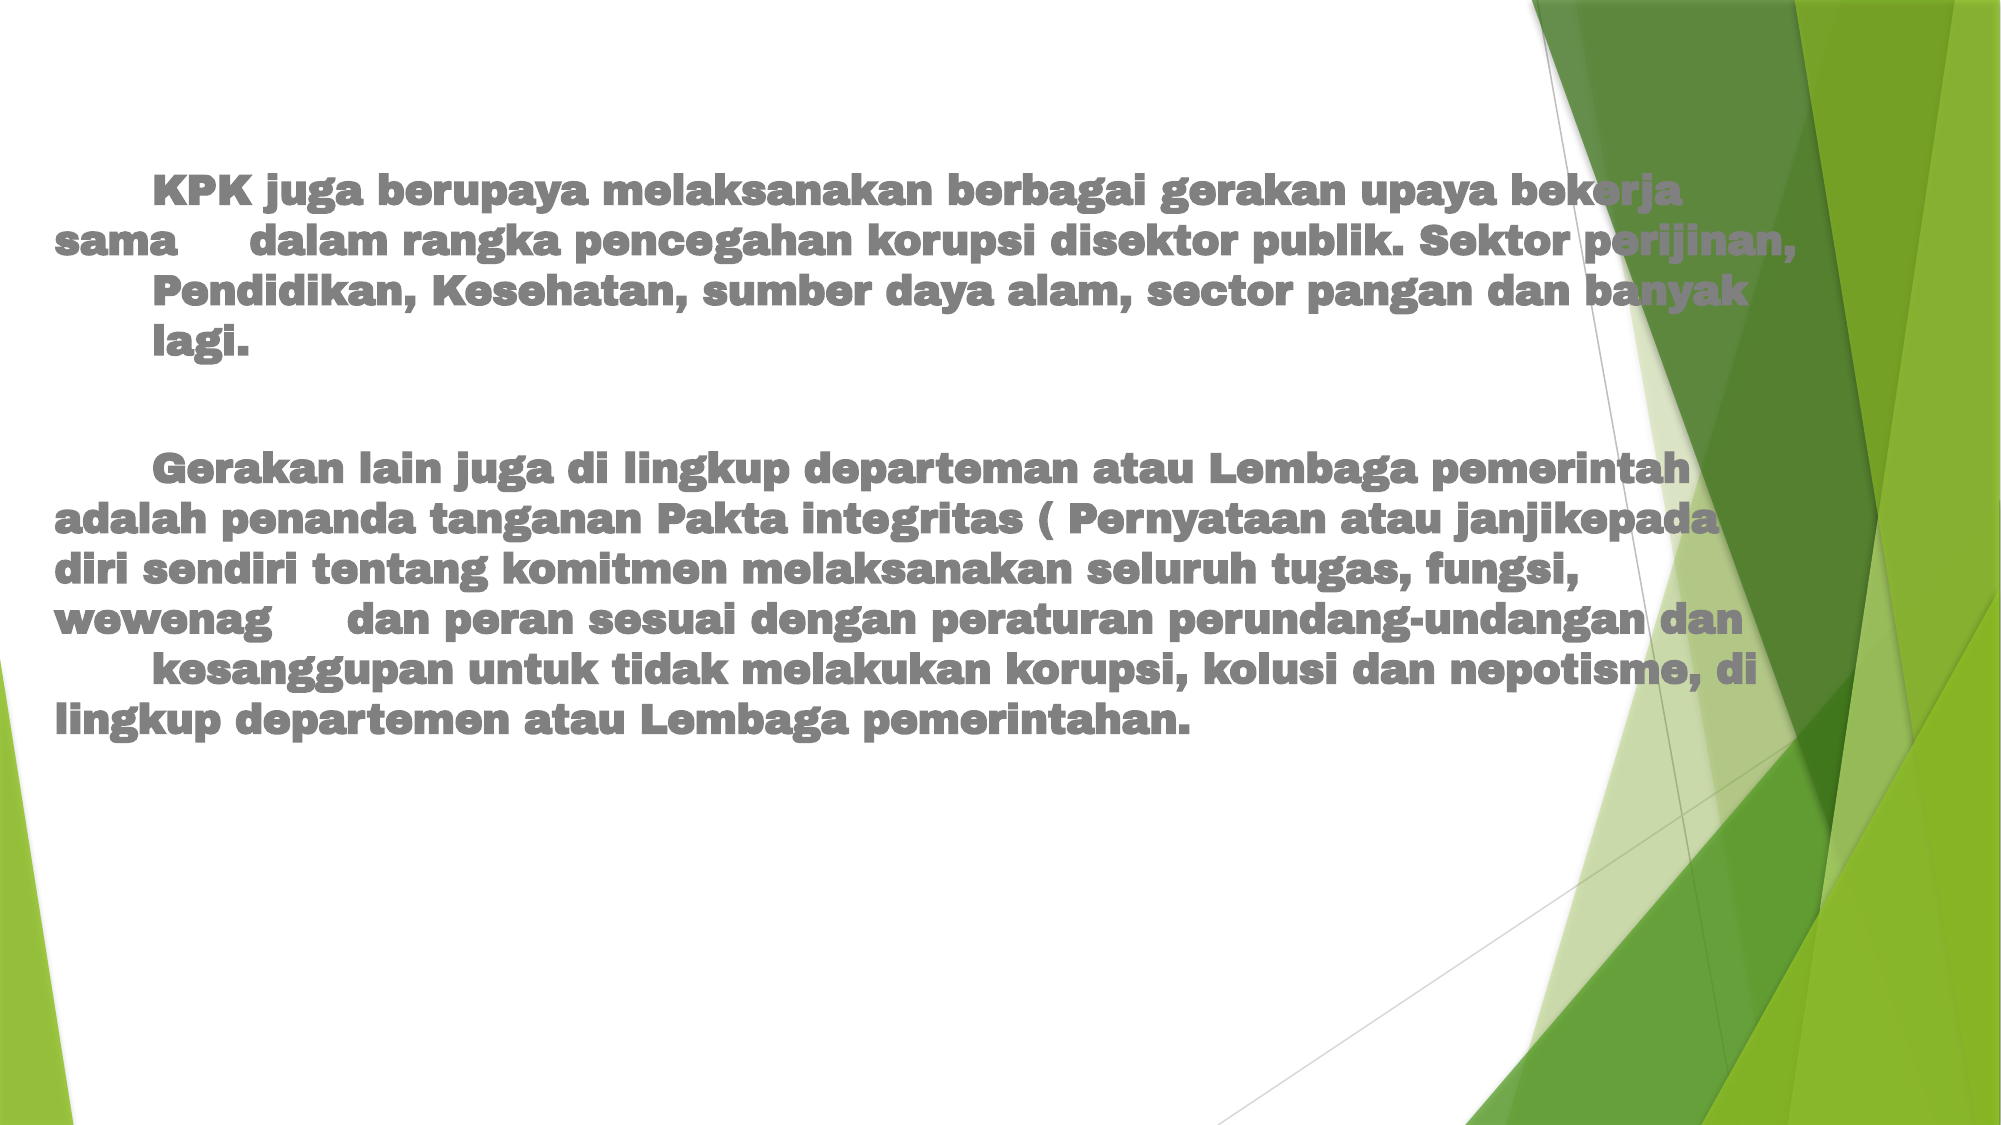

KPK juga berupaya melaksanakan berbagai gerakan upaya bekerja sama  	dalam rangka pencegahan korupsi disektor publik. Sektor perijinan, 	Pendidikan, Kesehatan, sumber daya alam, sector pangan dan banyak 	lagi.

 	Gerakan lain juga di lingkup departeman atau Lembaga pemerintah adalah penanda tanganan Pakta integritas ( Pernyataan atau janjikepada diri sendiri tentang komitmen melaksanakan seluruh tugas, fungsi, wewenag 	dan peran sesuai dengan peraturan perundang-undangan dan 	kesanggupan untuk tidak melakukan korupsi, kolusi dan nepotisme, di lingkup departemen atau Lembaga pemerintahan.